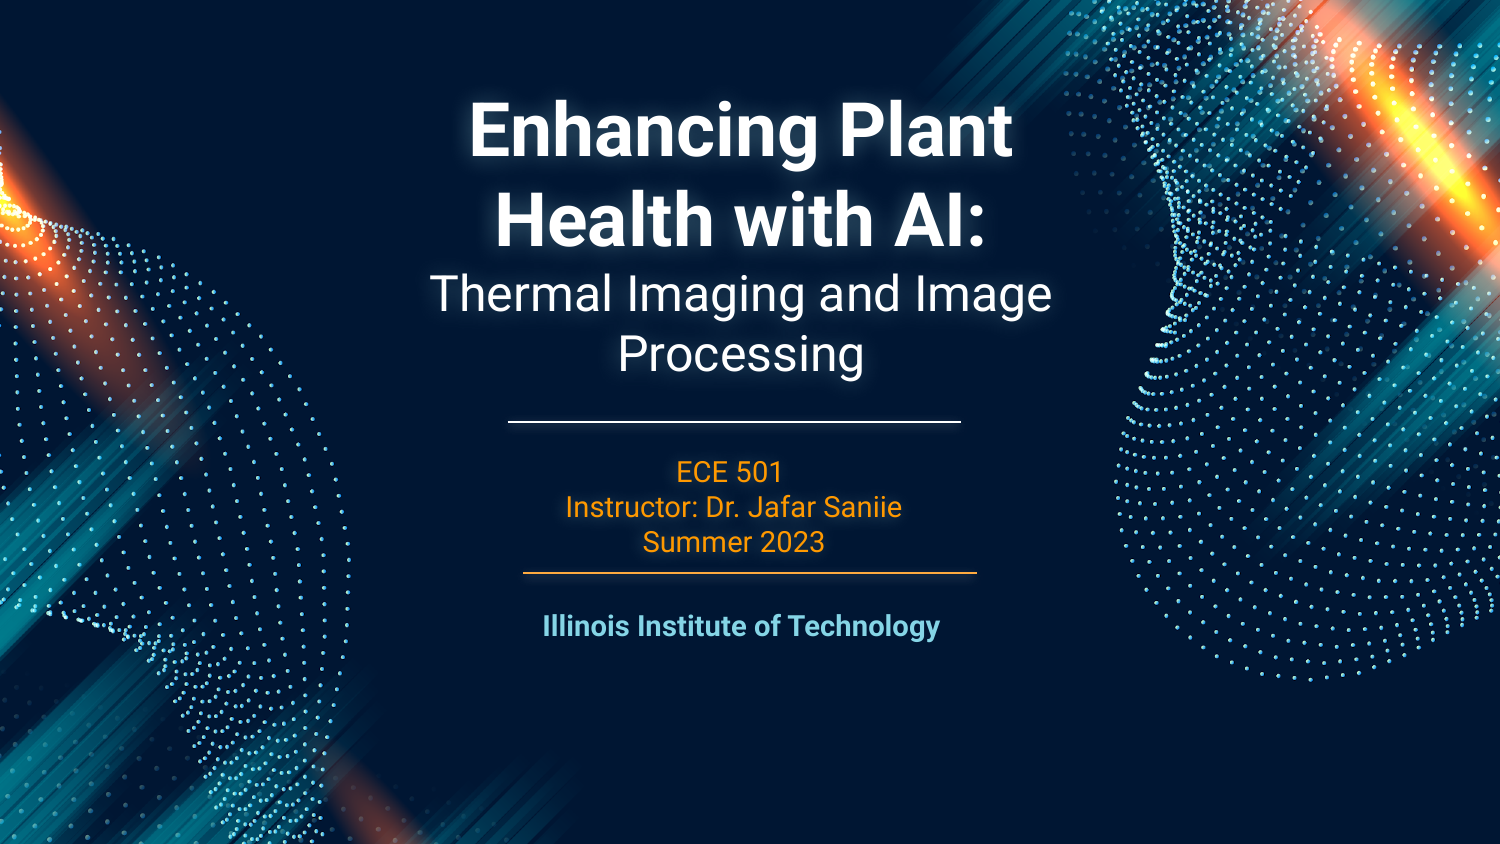

# Enhancing Plant Health with AI: Thermal Imaging and Image Processing
ECE 501
Instructor: Dr. Jafar Saniie
Summer 2023
Illinois Institute of Technology